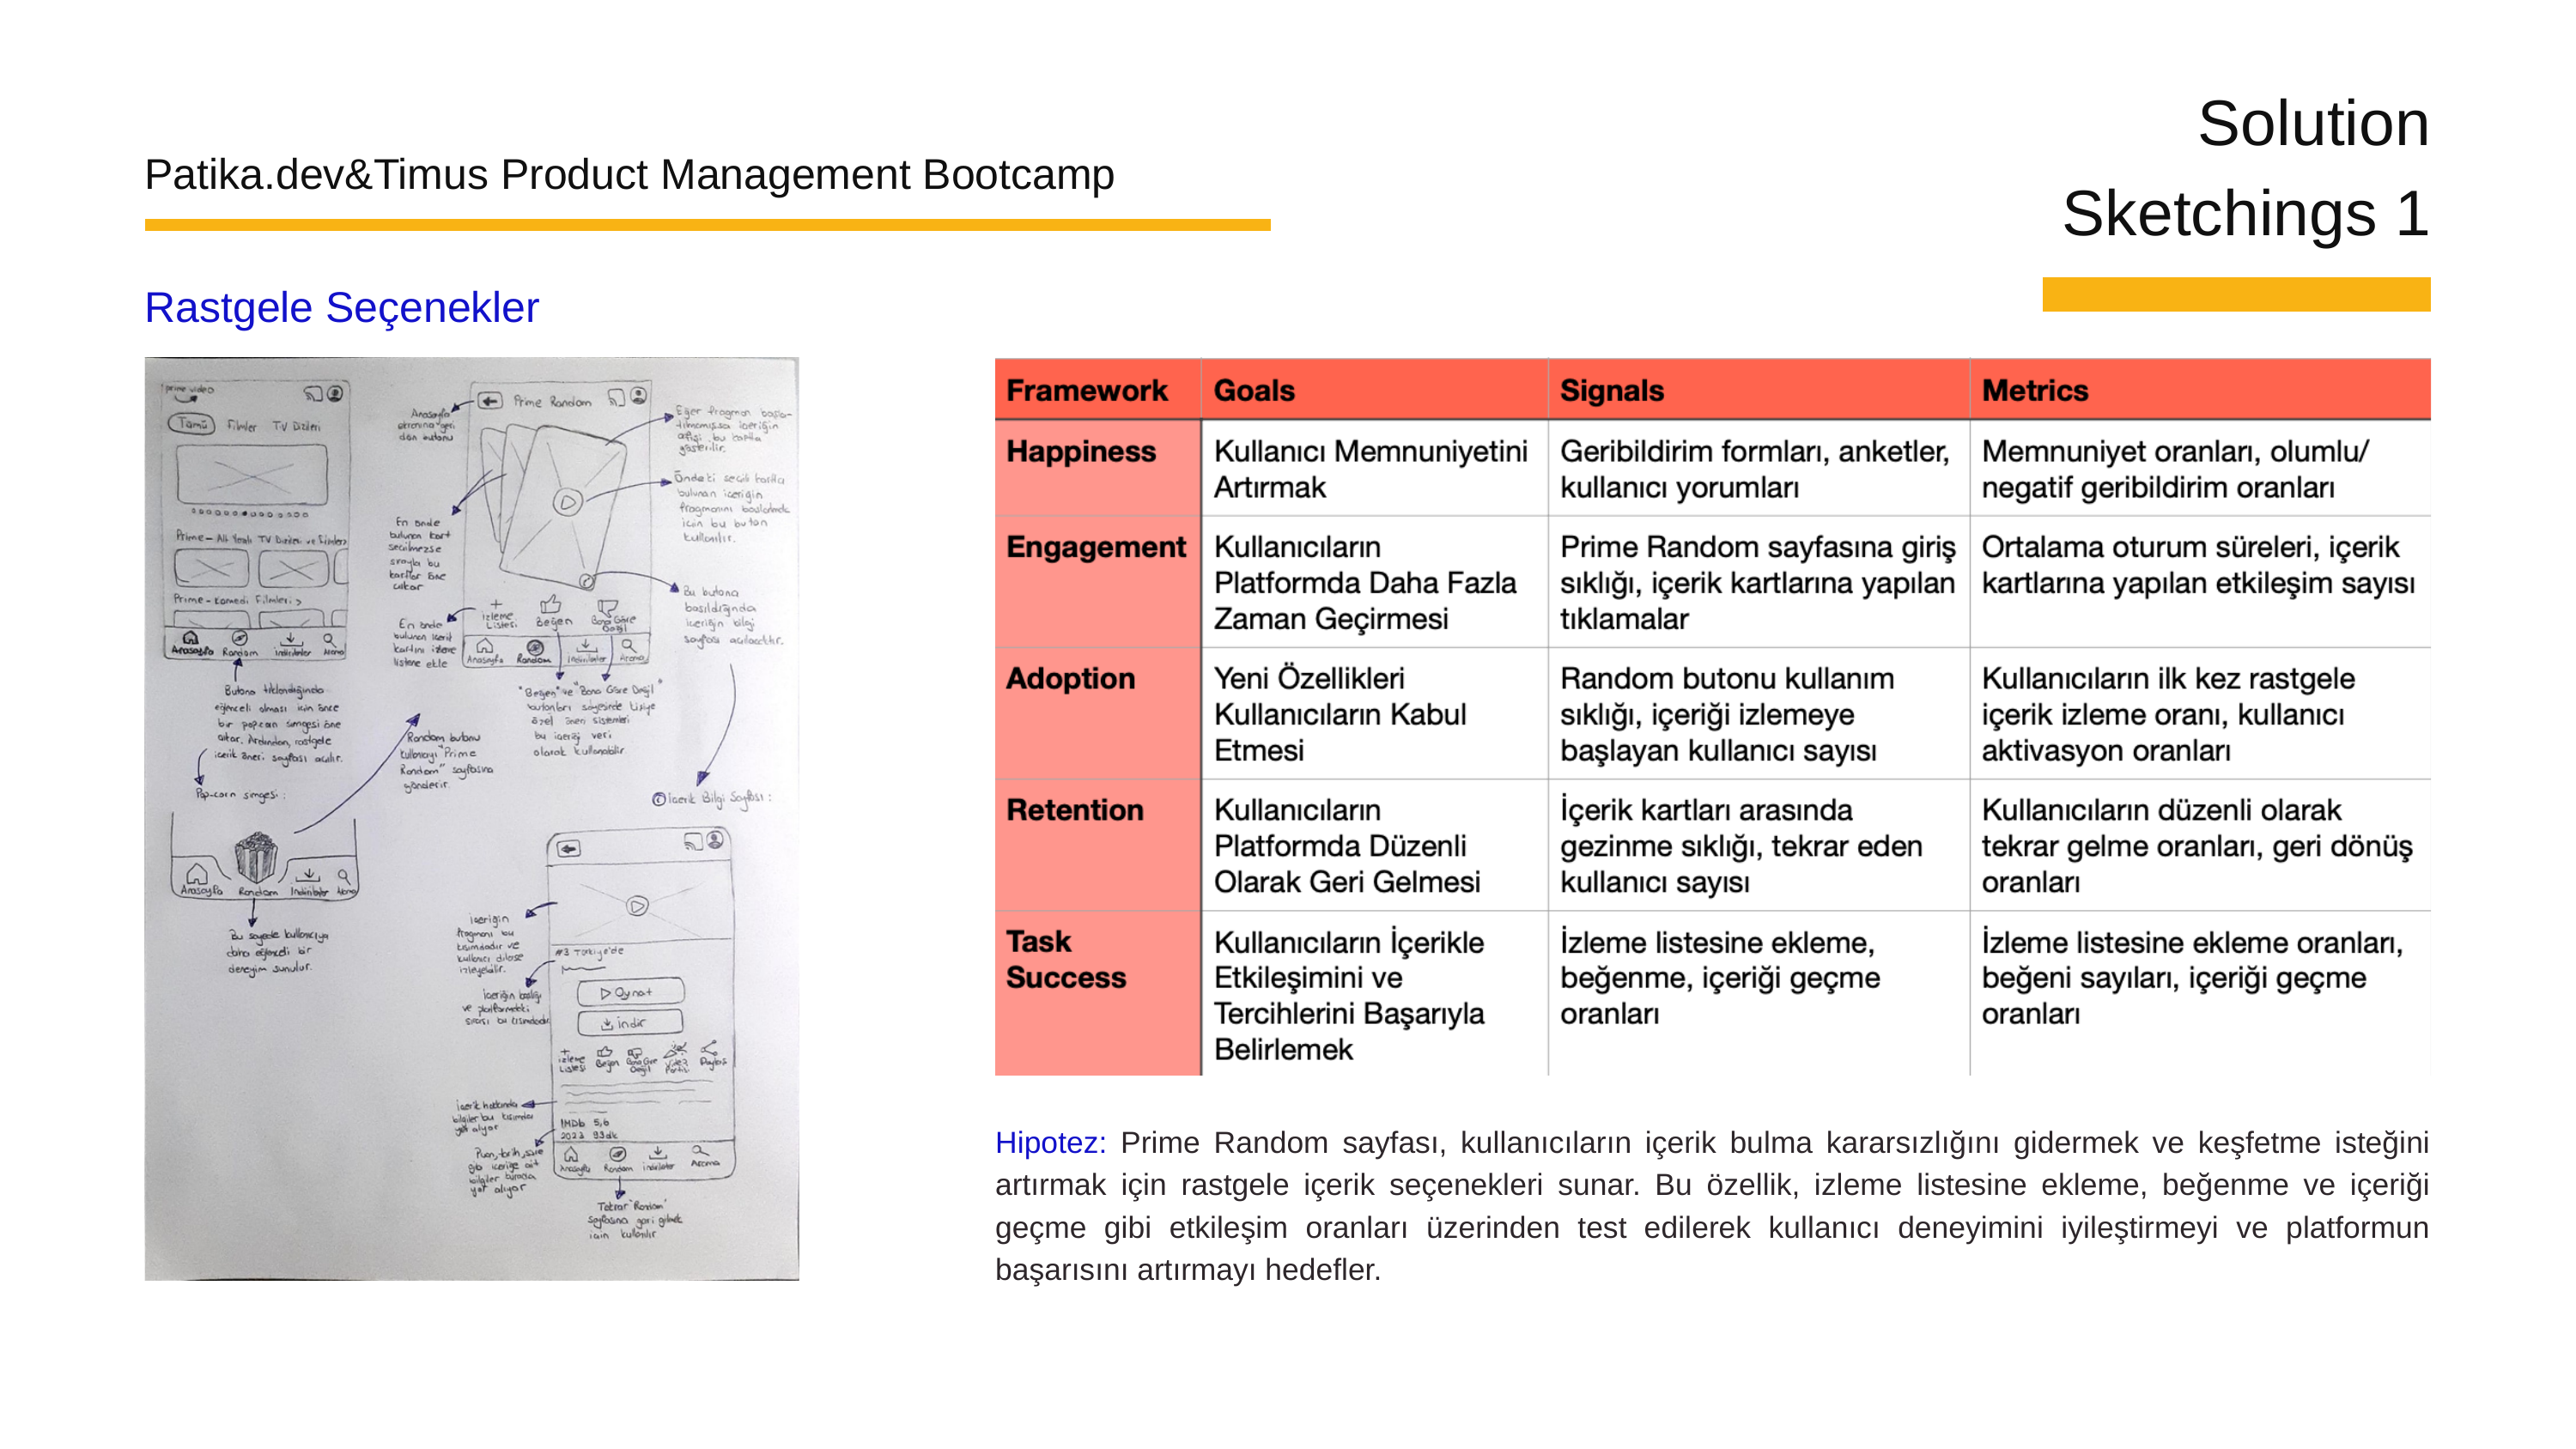

Solution
Sketchings 1
Patika.dev&Timus Product Management Bootcamp

Rastgele Seçenekler

Hipotez: Prime Random sayfası, kullanıcıların içerik bulma kararsızlığını gidermek ve keşfetme isteğini artırmak için rastgele içerik seçenekleri sunar. Bu özellik, izleme listesine ekleme, beğenme ve içeriği geçme gibi etkileşim oranları üzerinden test edilerek kullanıcı deneyimini iyileştirmeyi ve platformun başarısını artırmayı hedefler.